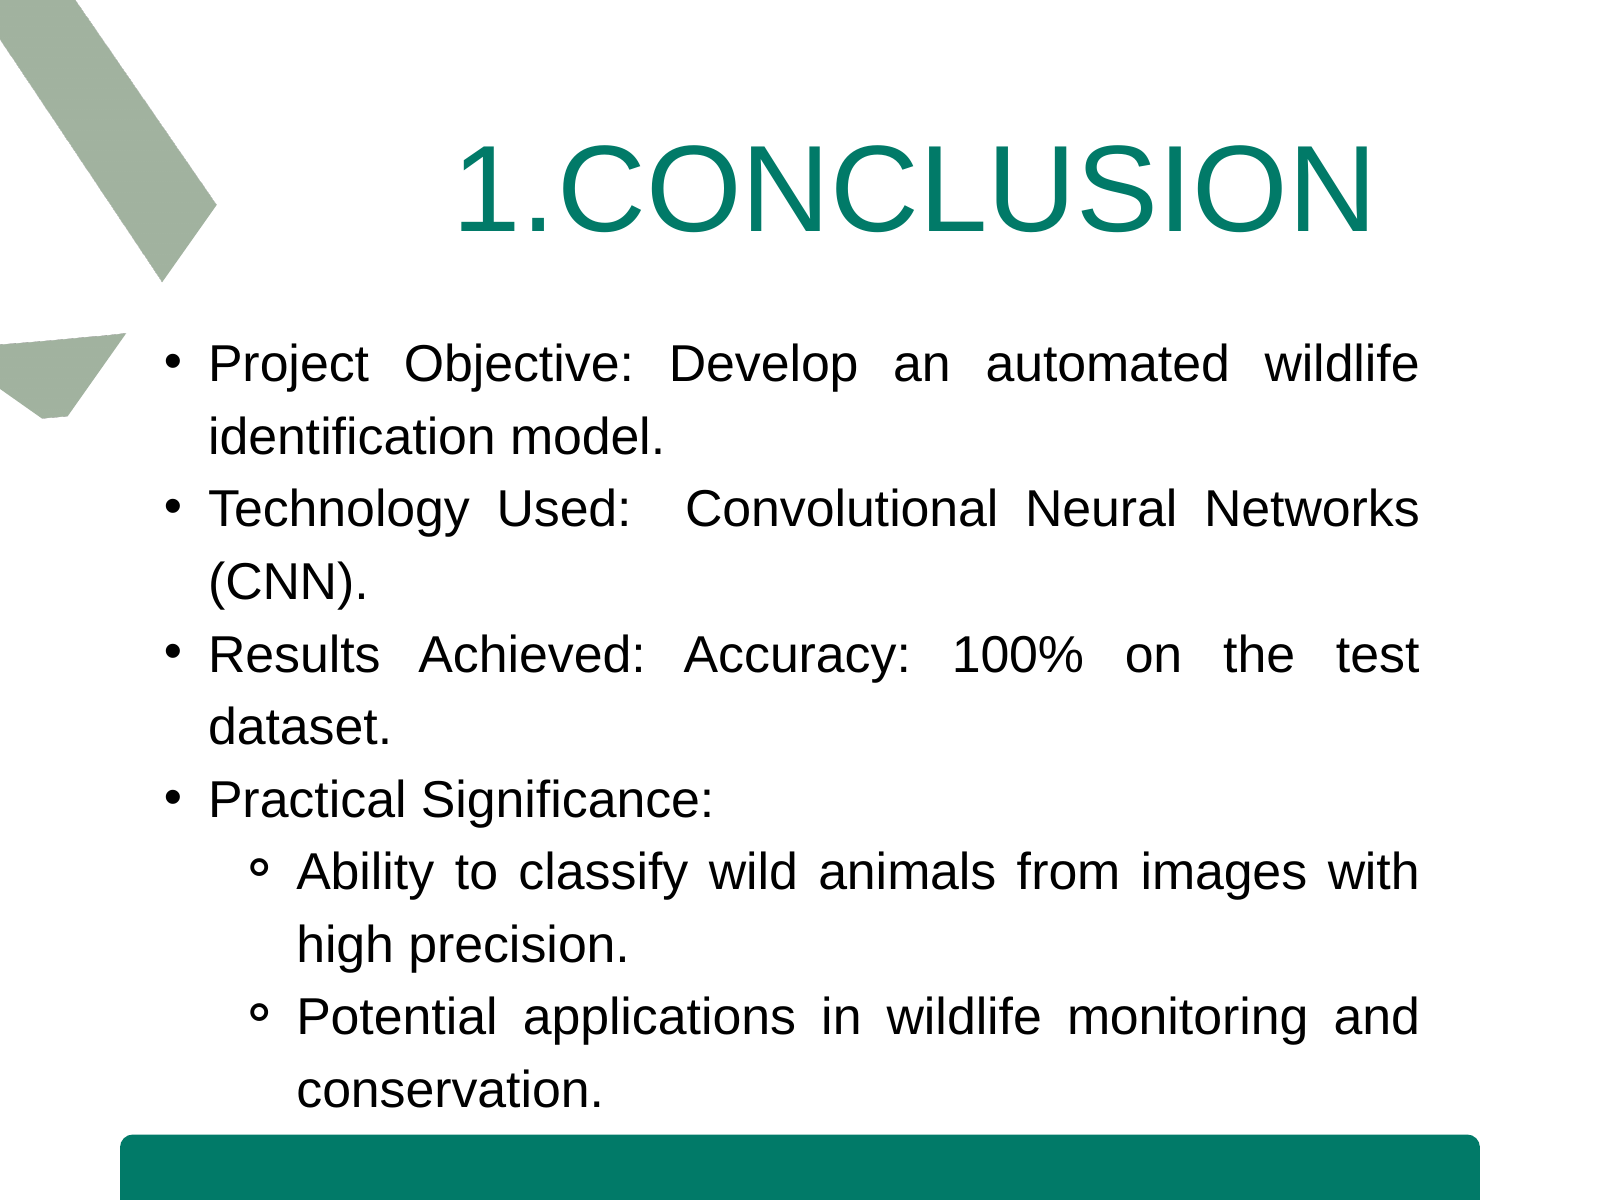

CONCLUSION
Project Objective: Develop an automated wildlife identification model.
Technology Used:  Convolutional Neural Networks (CNN).
Results Achieved: Accuracy: 100% on the test dataset.
Practical Significance:
Ability to classify wild animals from images with high precision.
Potential applications in wildlife monitoring and conservation.